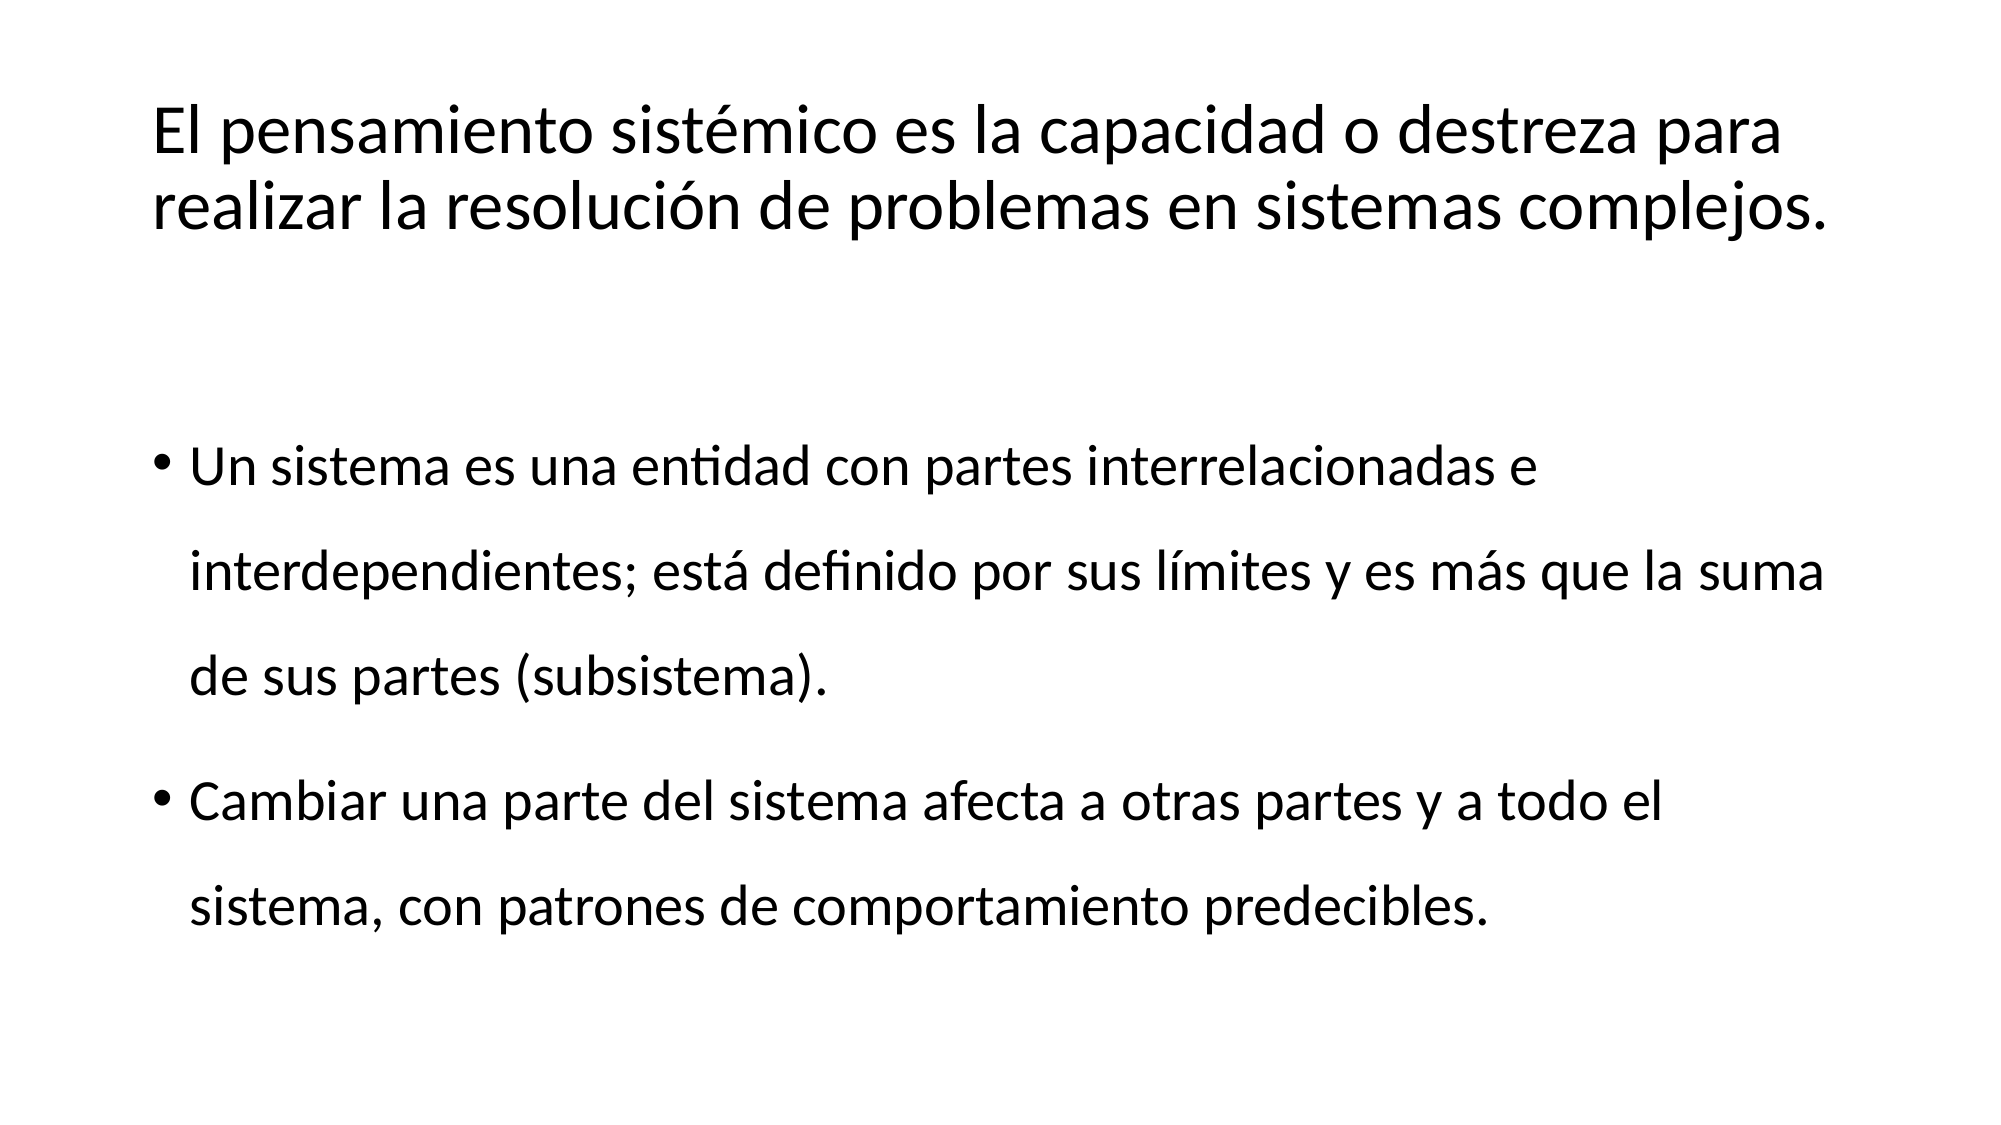

# El pensamiento sistémico es la capacidad o destreza para realizar la resolución de problemas en sistemas complejos.
Un sistema es una entidad con partes interrelacionadas e interdependientes; está definido por sus límites y es más que la suma de sus partes (subsistema).
Cambiar una parte del sistema afecta a otras partes y a todo el sistema, con patrones de comportamiento predecibles.